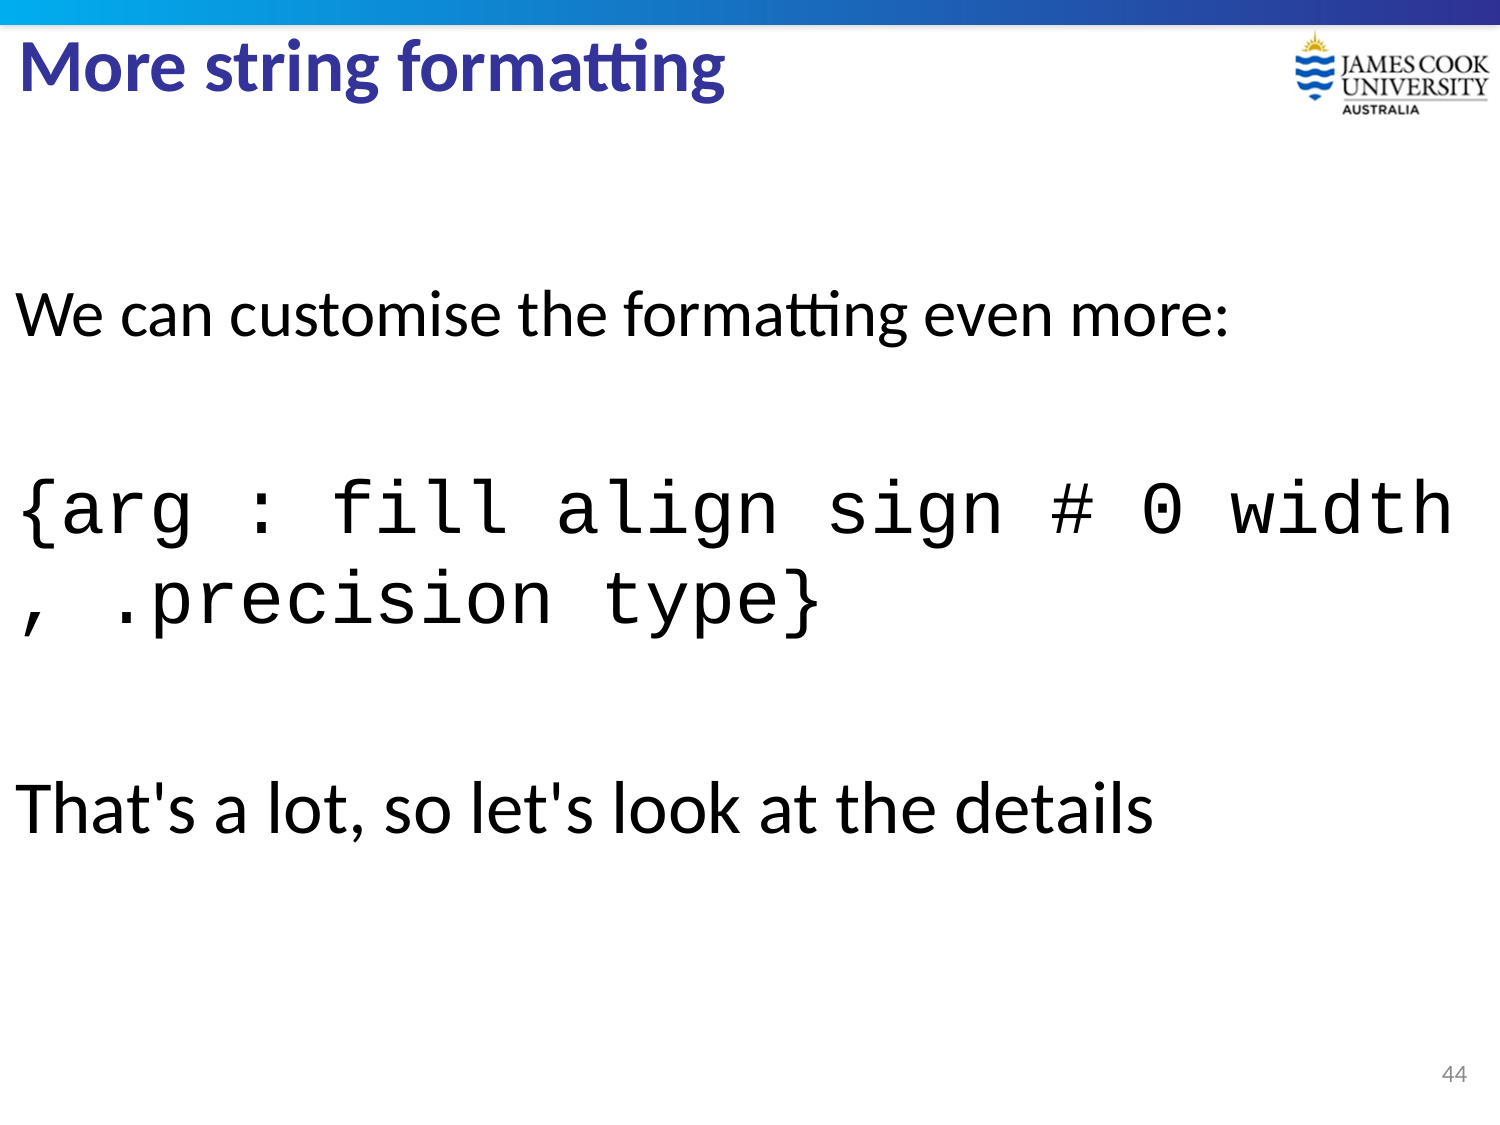

# More string formatting
We can customise the formatting even more:

{arg : fill align sign # 0 width , .precision type}

That's a lot, so let's look at the details
44